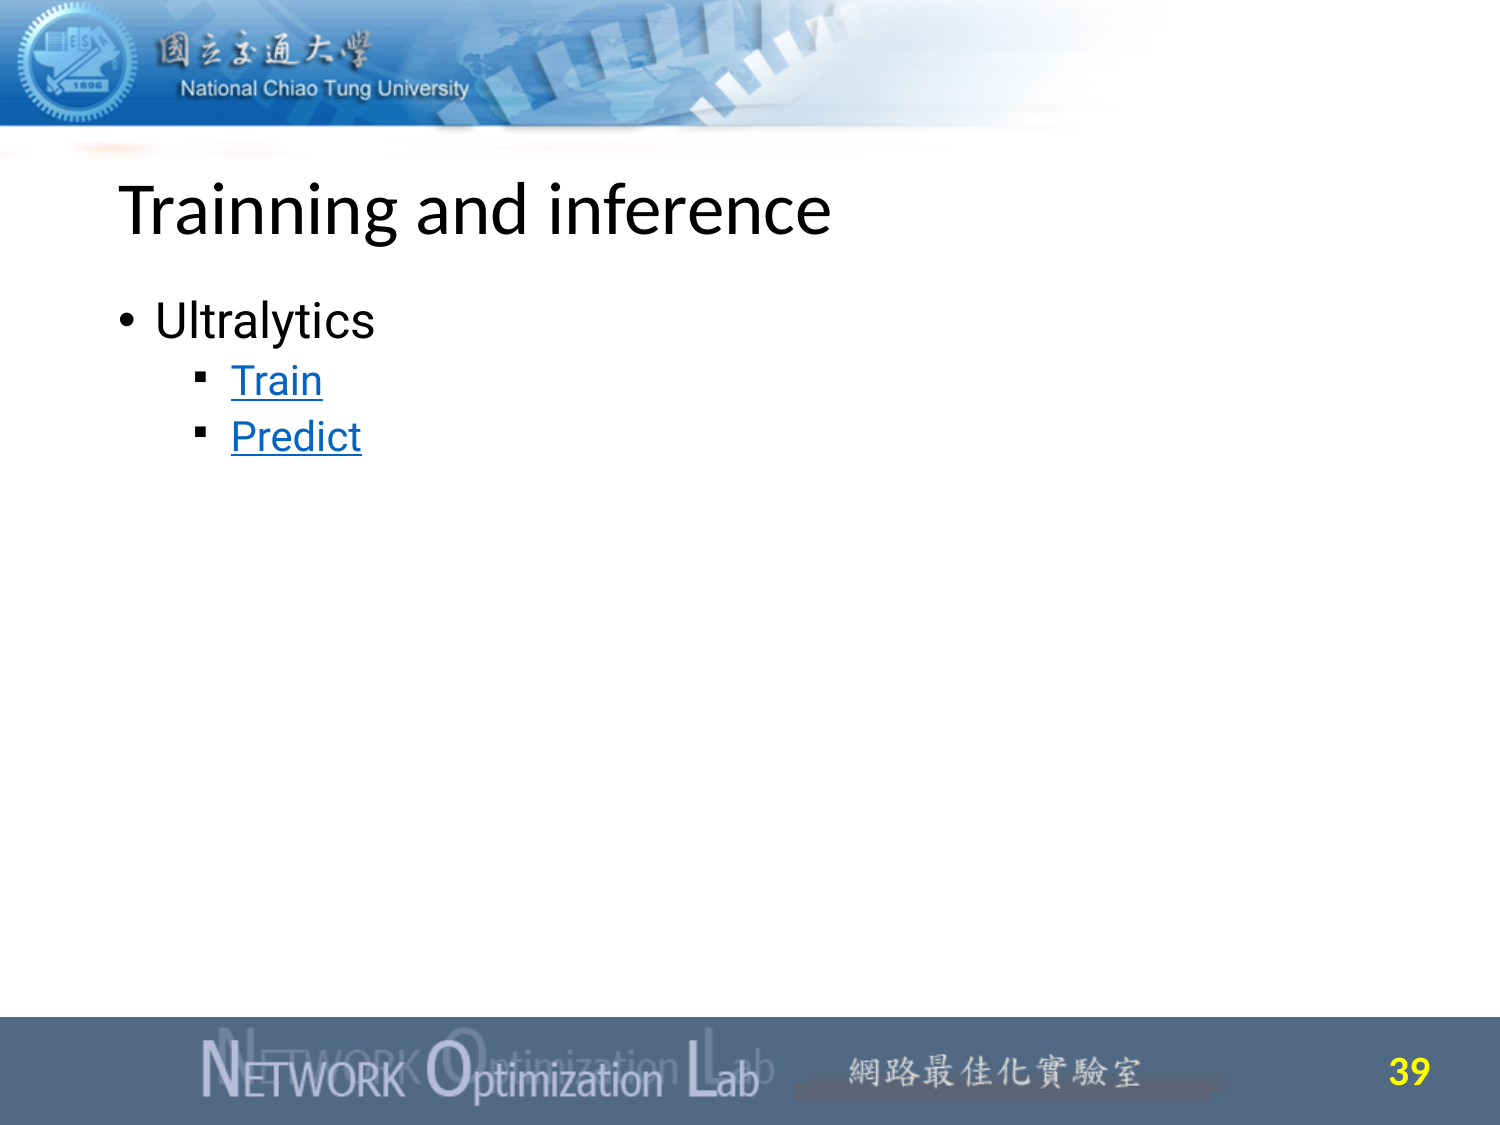

# Trainning and inference
Ultralytics
Train
Predict